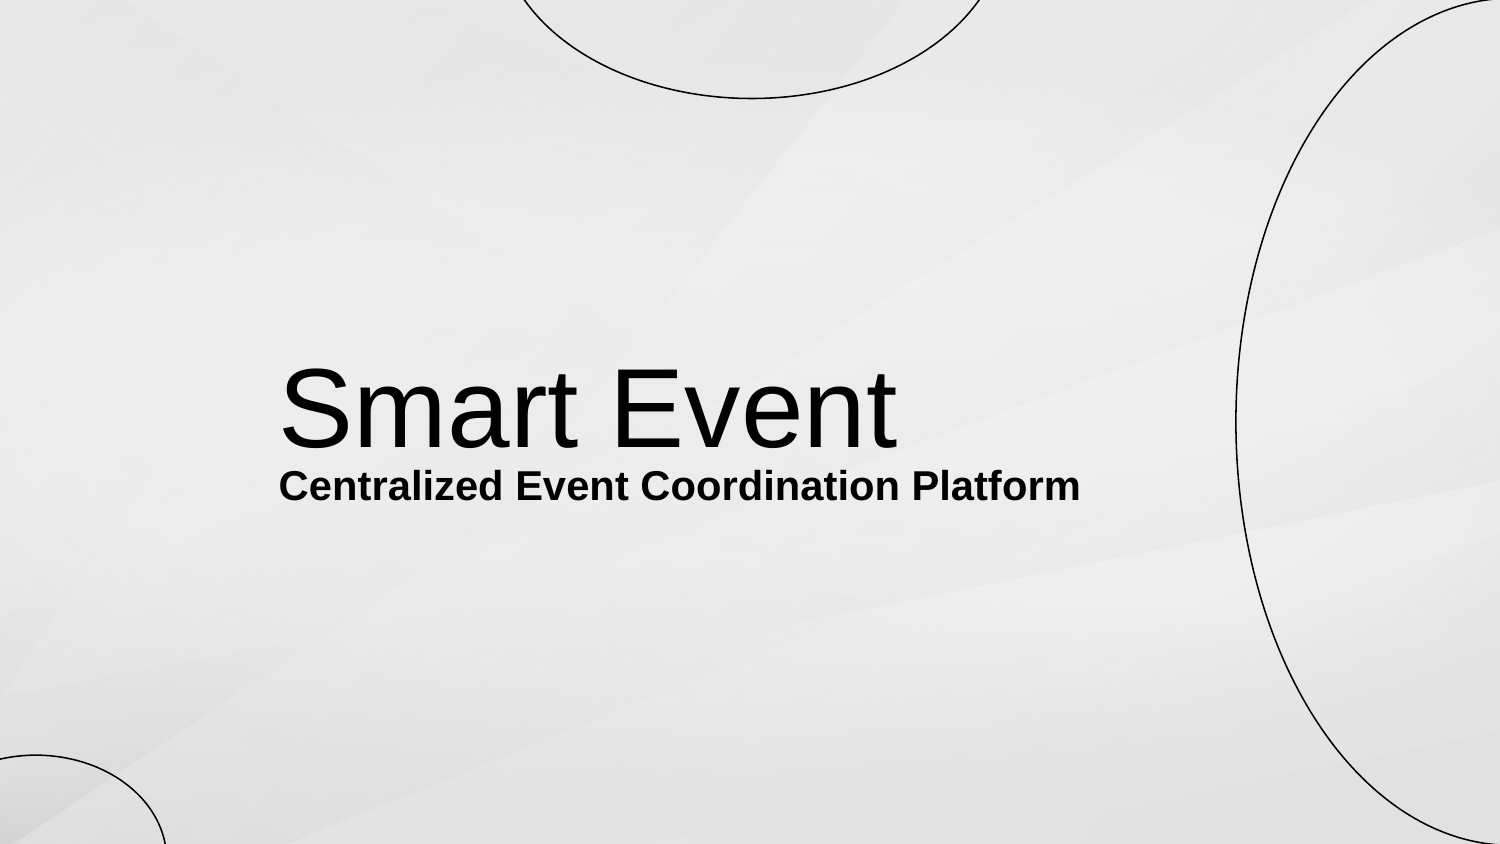

# Smart Event
Centralized Event Coordination Platform